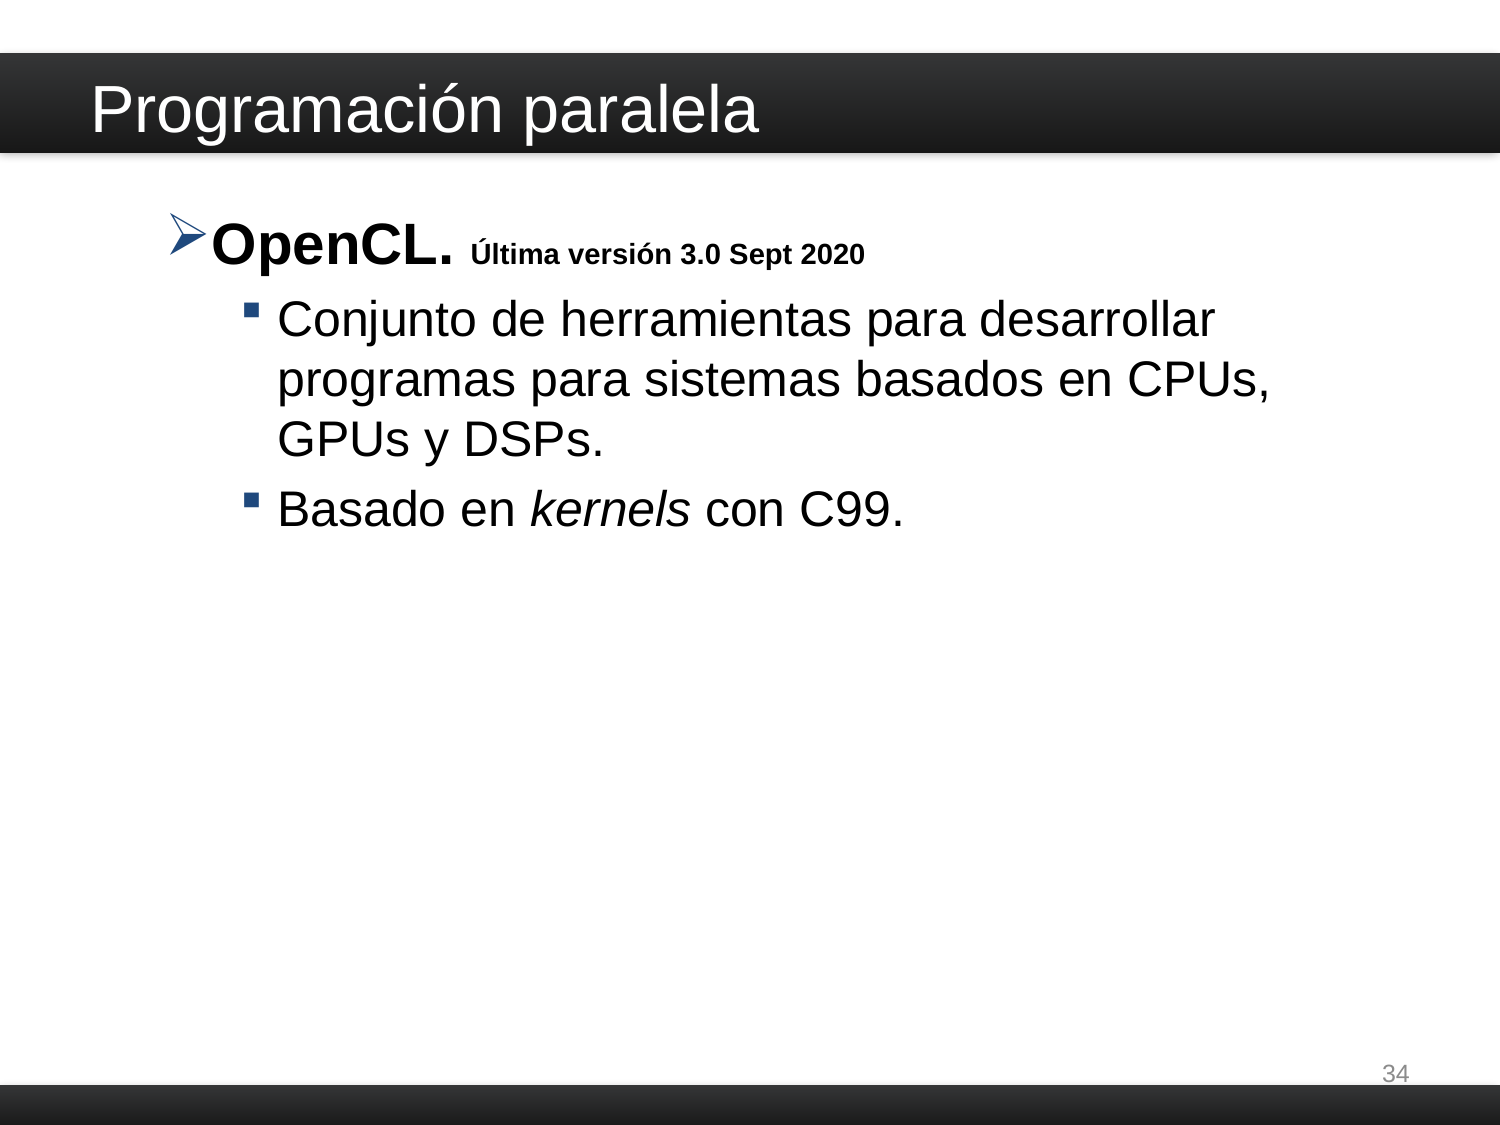

# Programación paralela
OpenCL. Última versión 3.0 Sept 2020
Conjunto de herramientas para desarrollar programas para sistemas basados en CPUs, GPUs y DSPs.
Basado en kernels con C99.
34